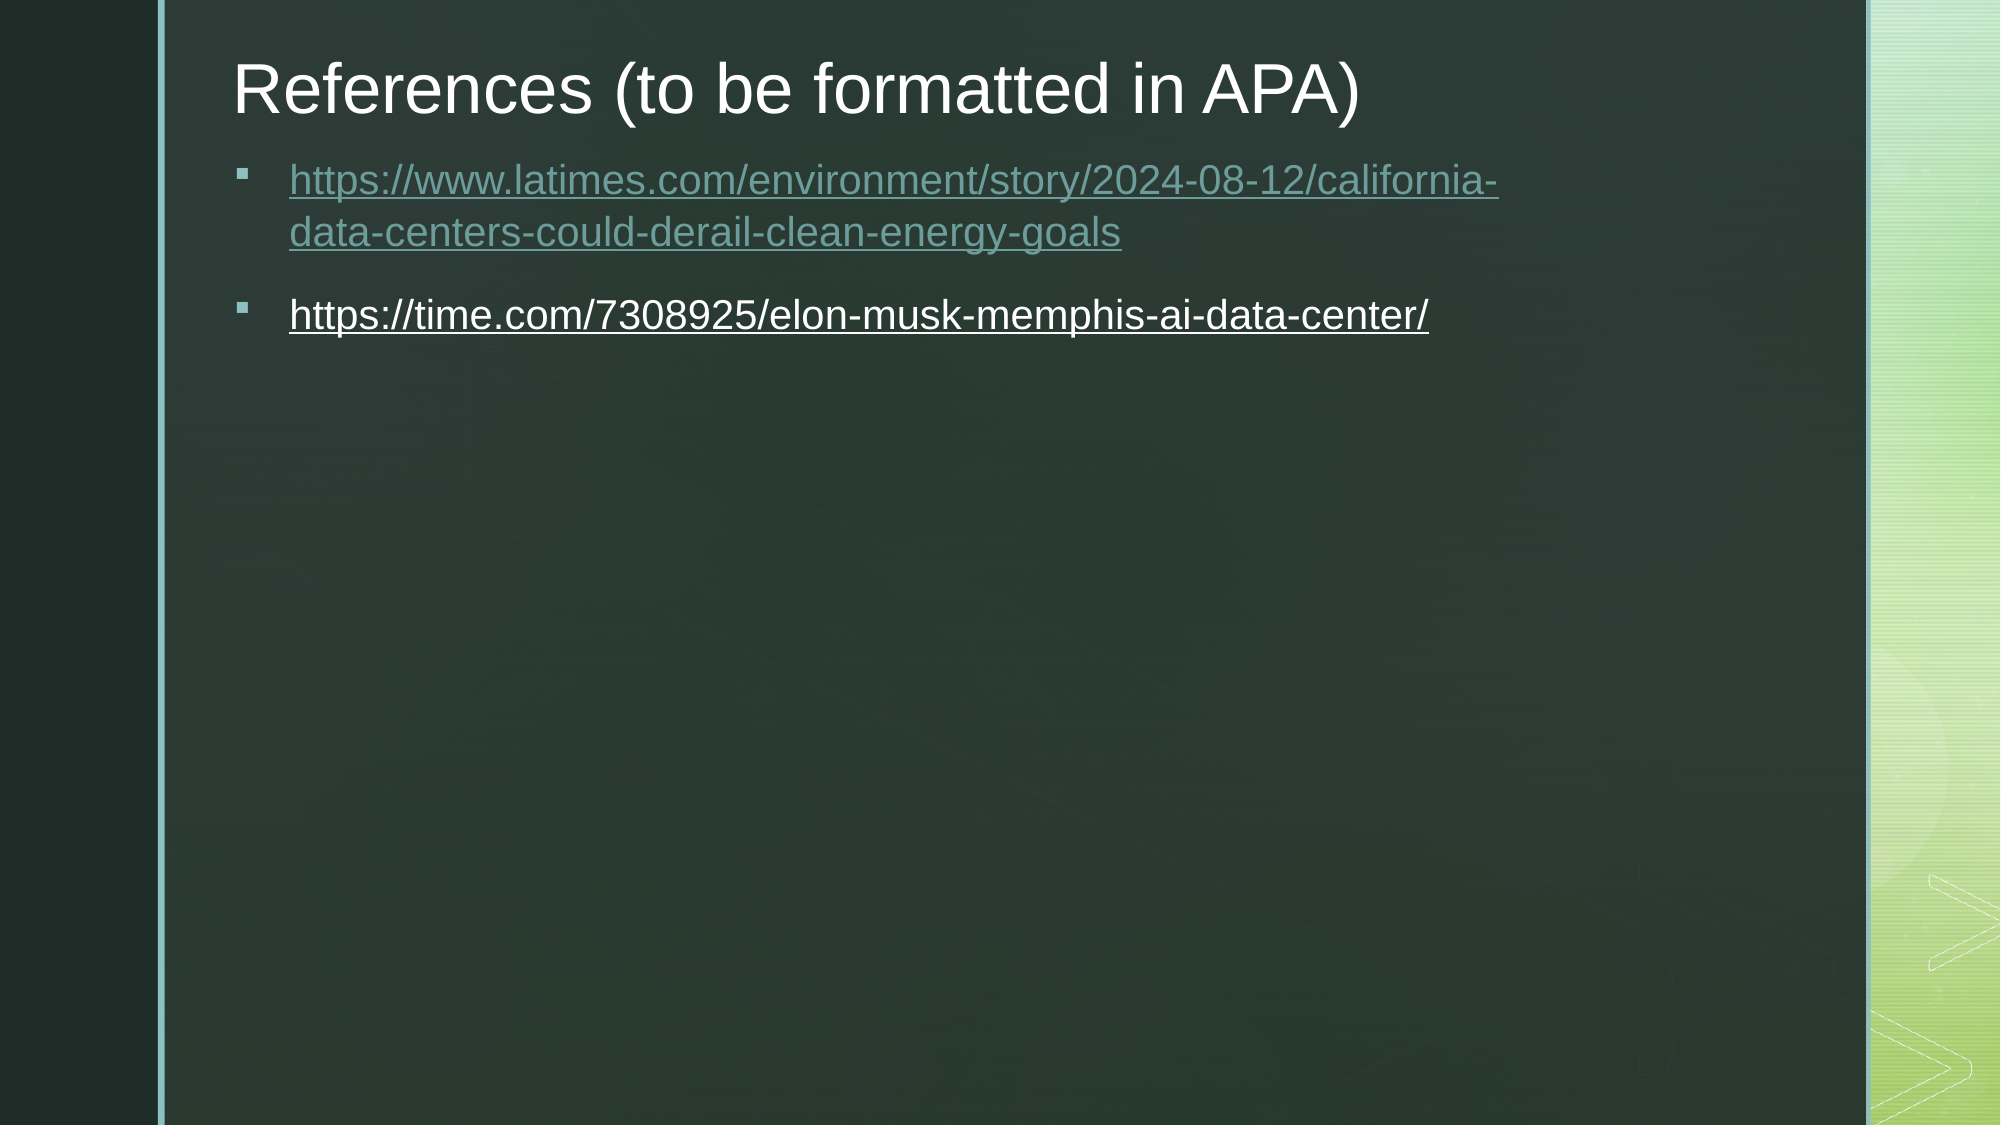

References (to be formatted in APA)
https://www.latimes.com/environment/story/2024-08-12/california-data-centers-could-derail-clean-energy-goals
https://time.com/7308925/elon-musk-memphis-ai-data-center/